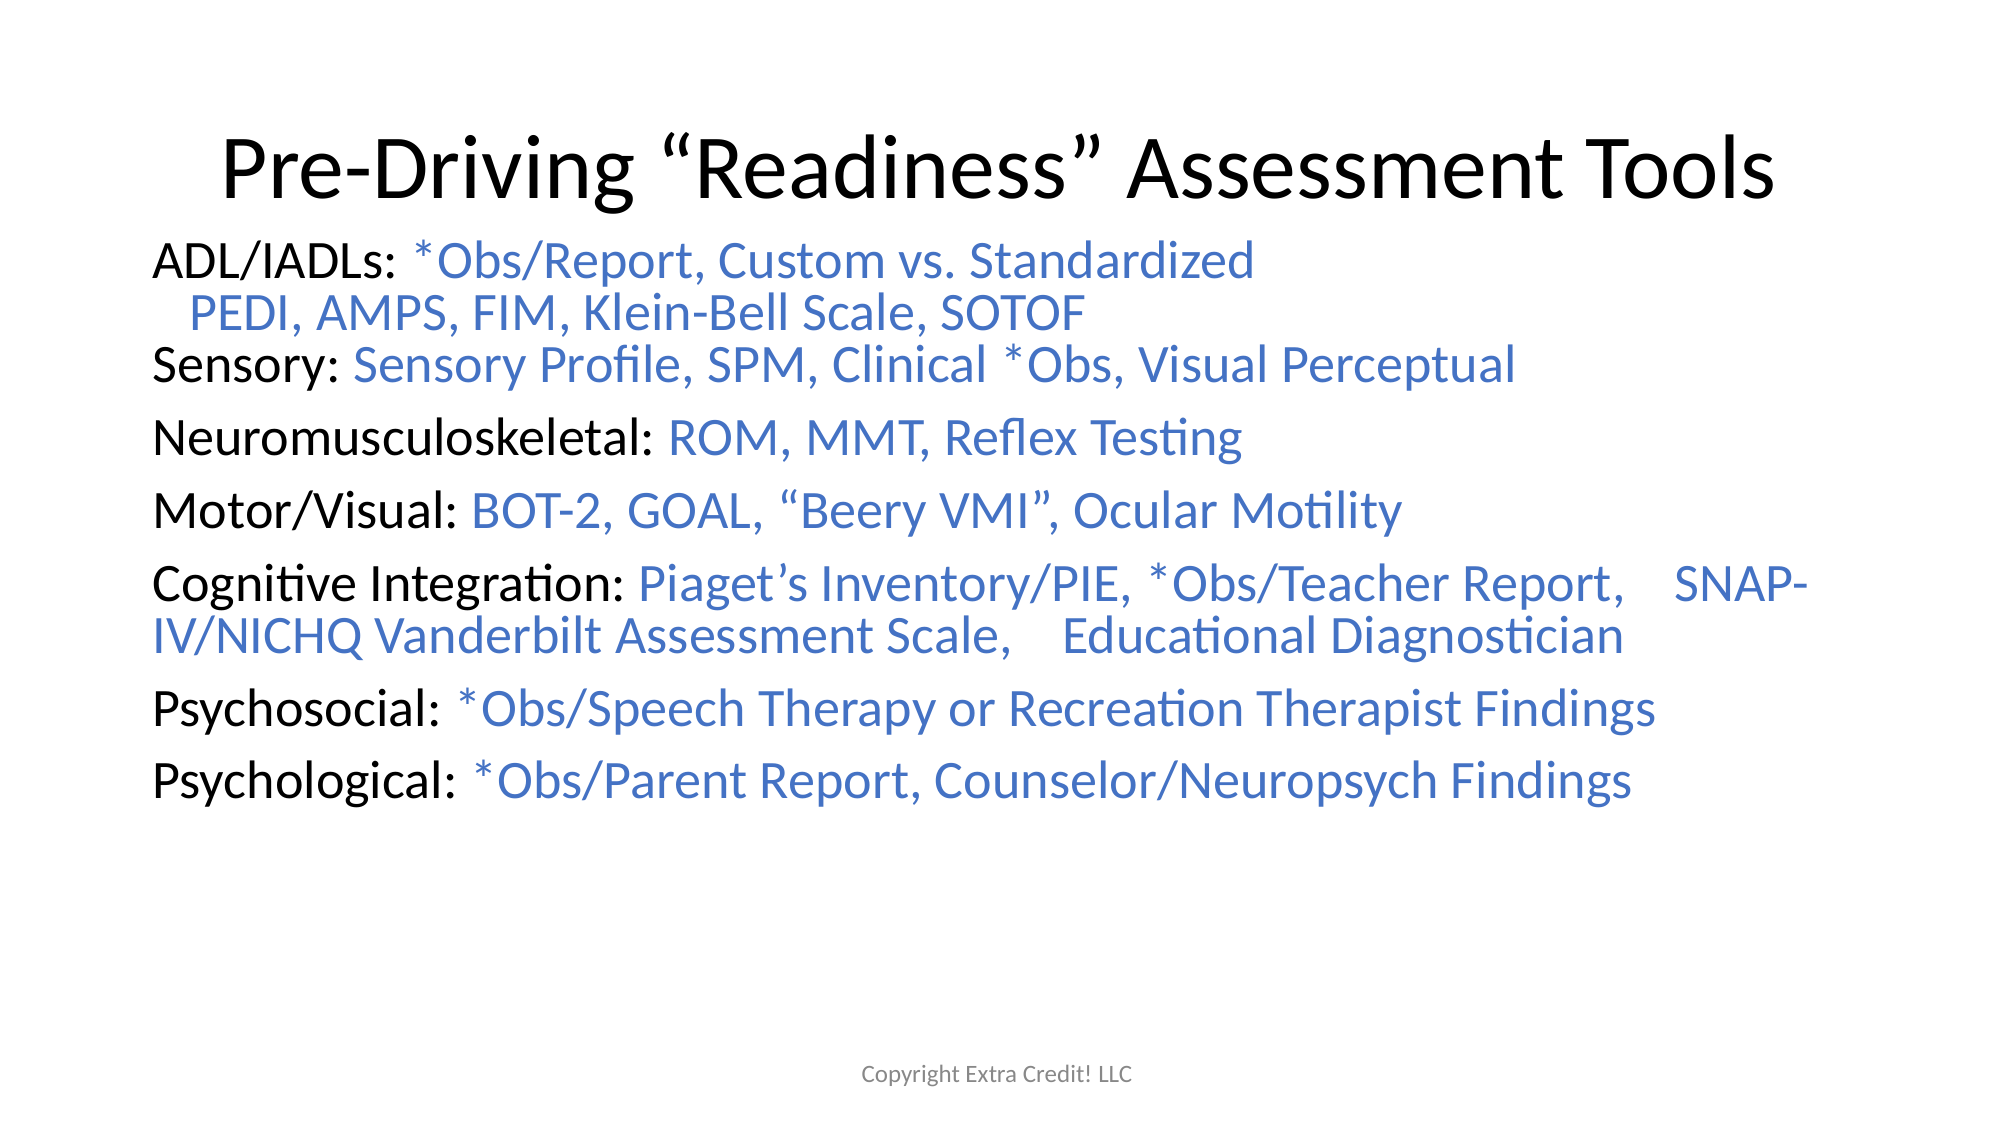

# Pre-Driving “Readiness” Assessment Tools
ADL/IADLs: *Obs/Report, Custom vs. Standardized
   PEDI, AMPS, FIM, Klein-Bell Scale, SOTOF
Sensory: Sensory Profile, SPM, Clinical *Obs, Visual Perceptual
Neuromusculoskeletal: ROM, MMT, Reflex Testing
Motor/Visual: BOT-2, GOAL, “Beery VMI”, Ocular Motility
Cognitive Integration: Piaget’s Inventory/PIE, *Obs/Teacher Report,    SNAP-IV/NICHQ Vanderbilt Assessment Scale,    Educational Diagnostician
Psychosocial: *Obs/Speech Therapy or Recreation Therapist Findings
Psychological: *Obs/Parent Report, Counselor/Neuropsych Findings
Copyright Extra Credit! LLC